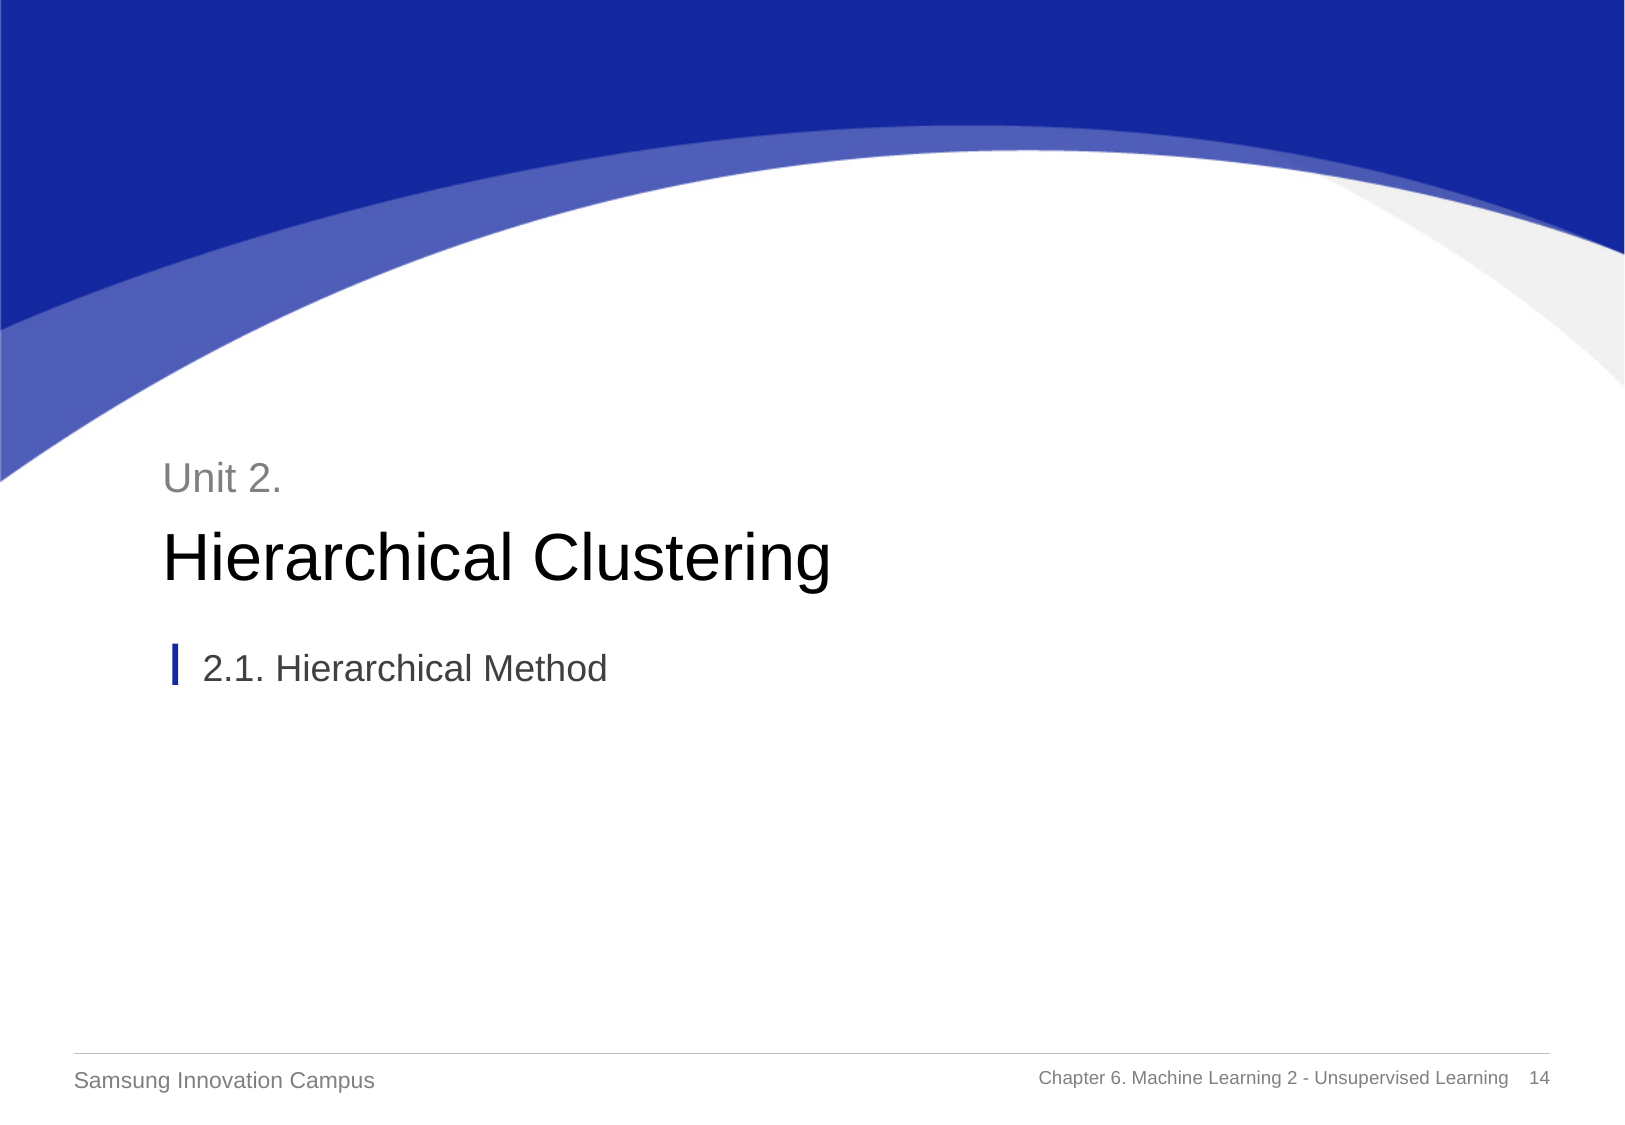

Unit 2.
Hierarchical Clustering

2.1. Hierarchical Method